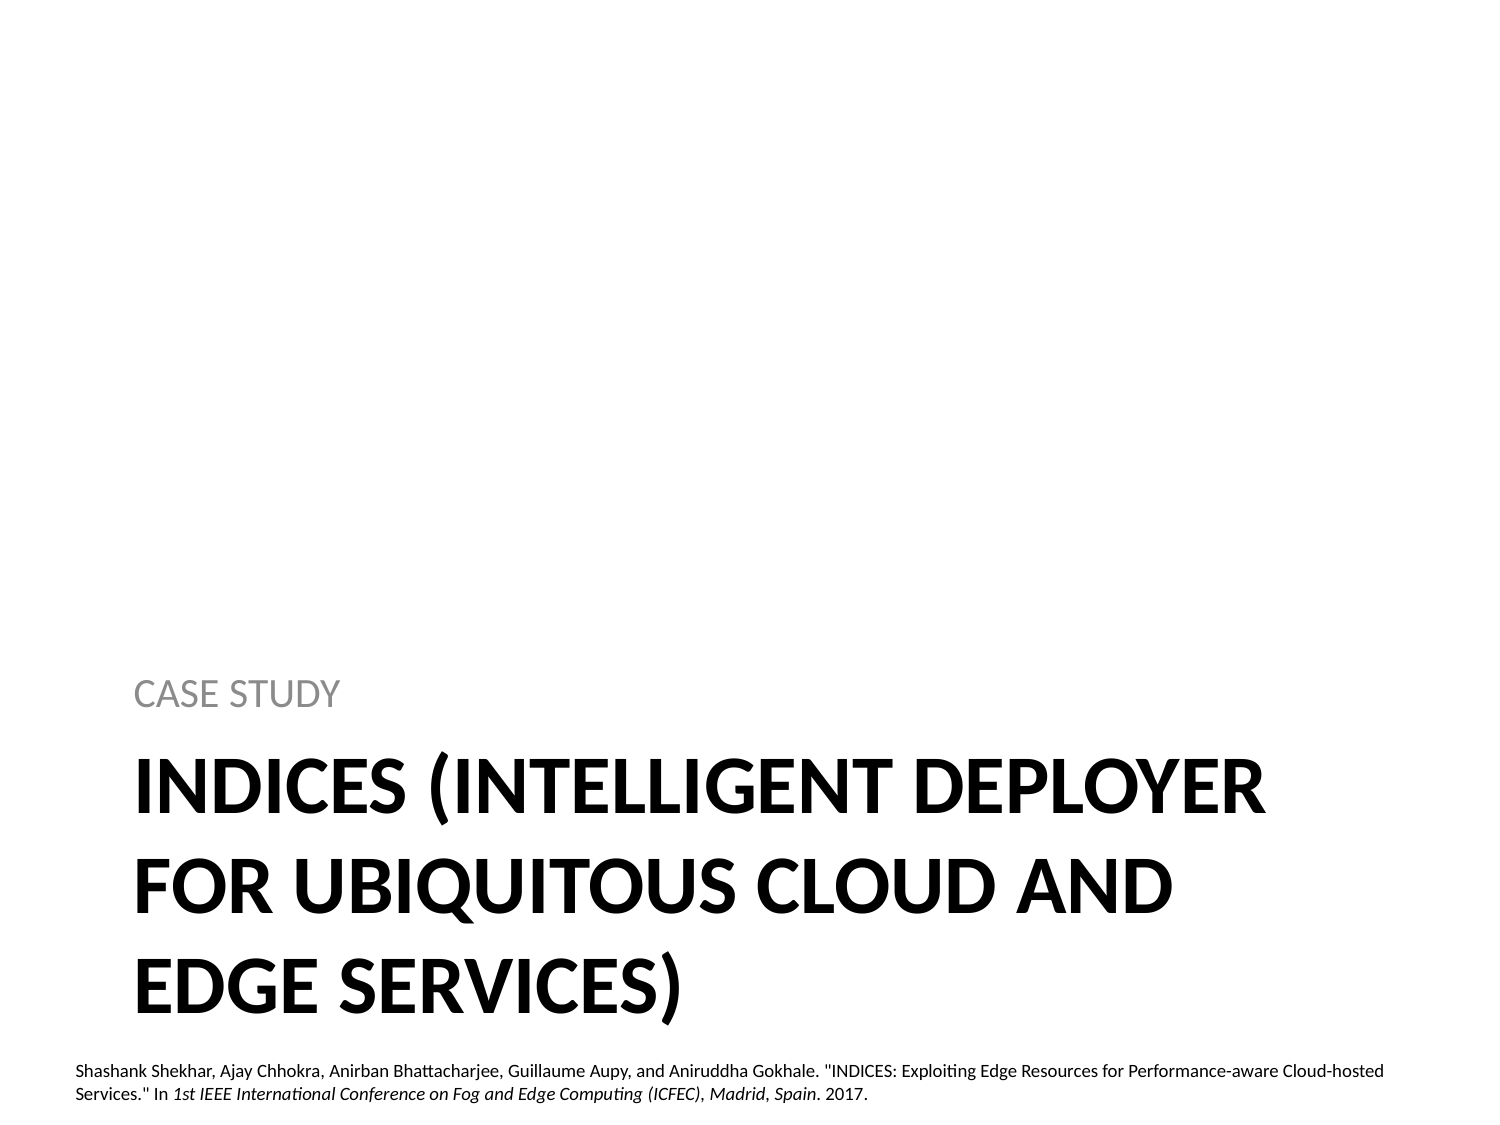

CASE STUDY
# INDICES (INtelligent Deployer for ubIquitous Cloud and Edge Services)
Shashank Shekhar, Ajay Chhokra, Anirban Bhattacharjee, Guillaume Aupy, and Aniruddha Gokhale. "INDICES: Exploiting Edge Resources for Performance-aware Cloud-hosted Services." In 1st IEEE International Conference on Fog and Edge Computing (ICFEC), Madrid, Spain. 2017.